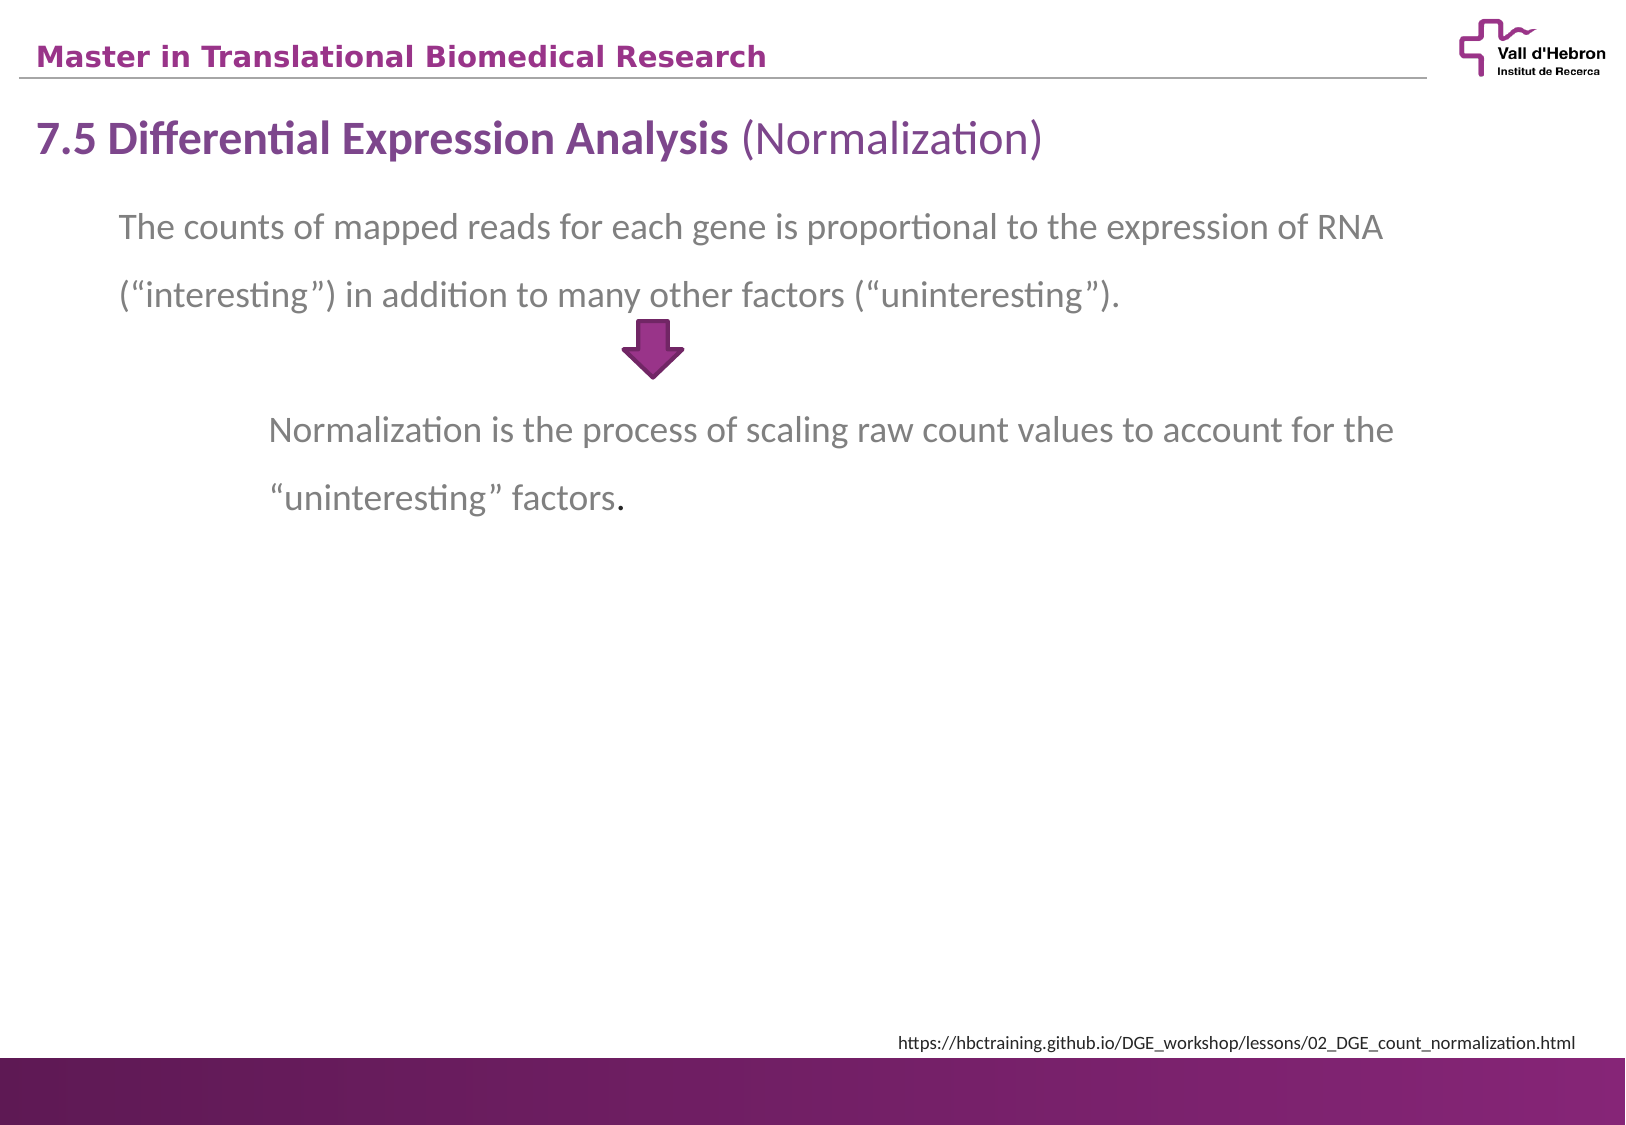

7.5 Differential Expression Analysis (Normalization)
The counts of mapped reads for each gene is proportional to the expression of RNA (“interesting”) in addition to many other factors (“uninteresting”).

Normalization is the process of scaling raw count values to account for the “uninteresting” factors.

https://hbctraining.github.io/DGE_workshop/lessons/02_DGE_count_normalization.html